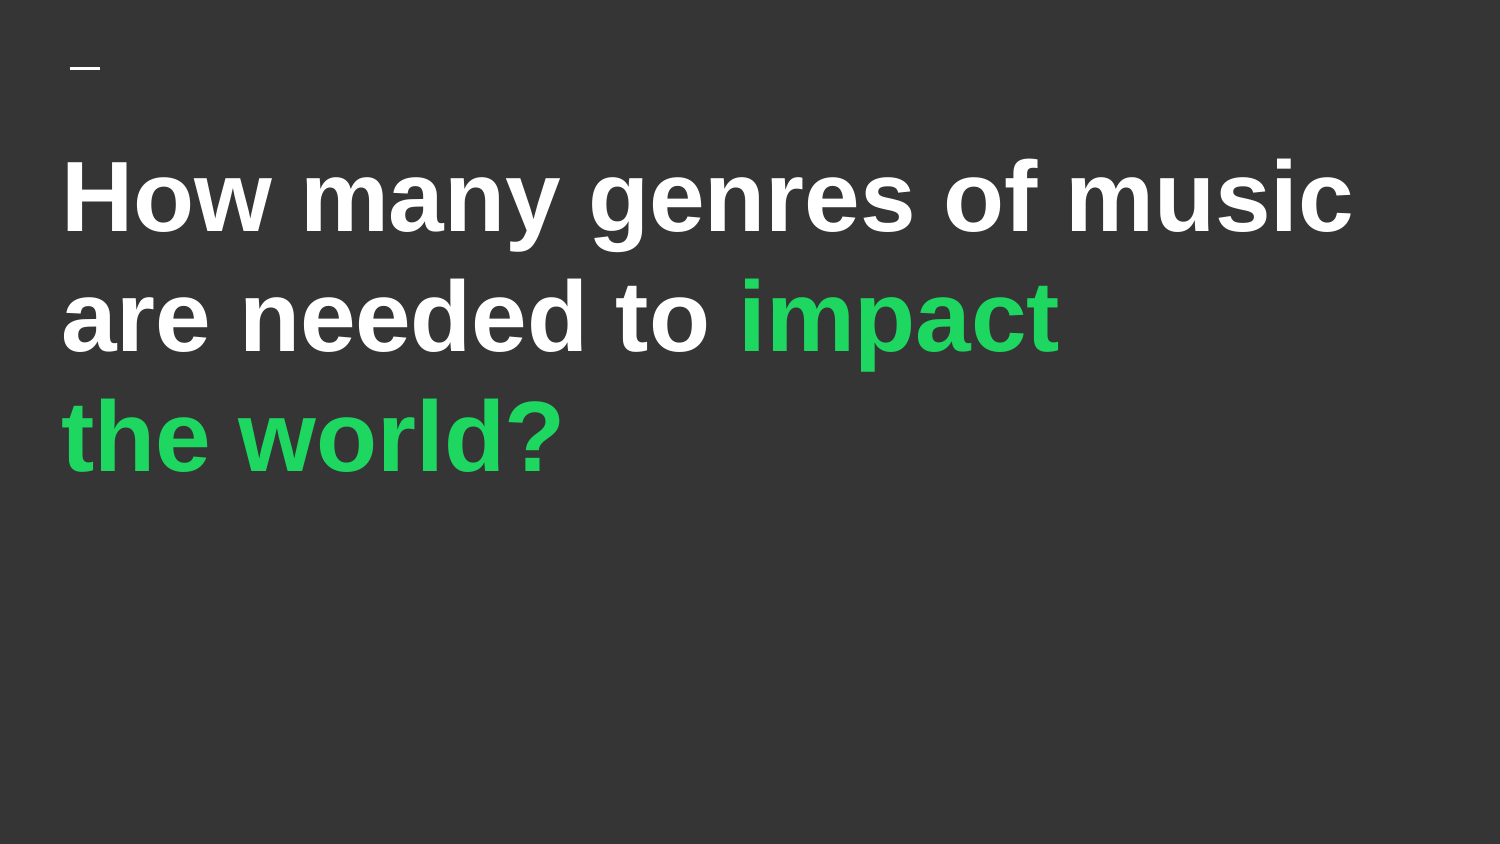

# How many genres of music are needed to impact the world?